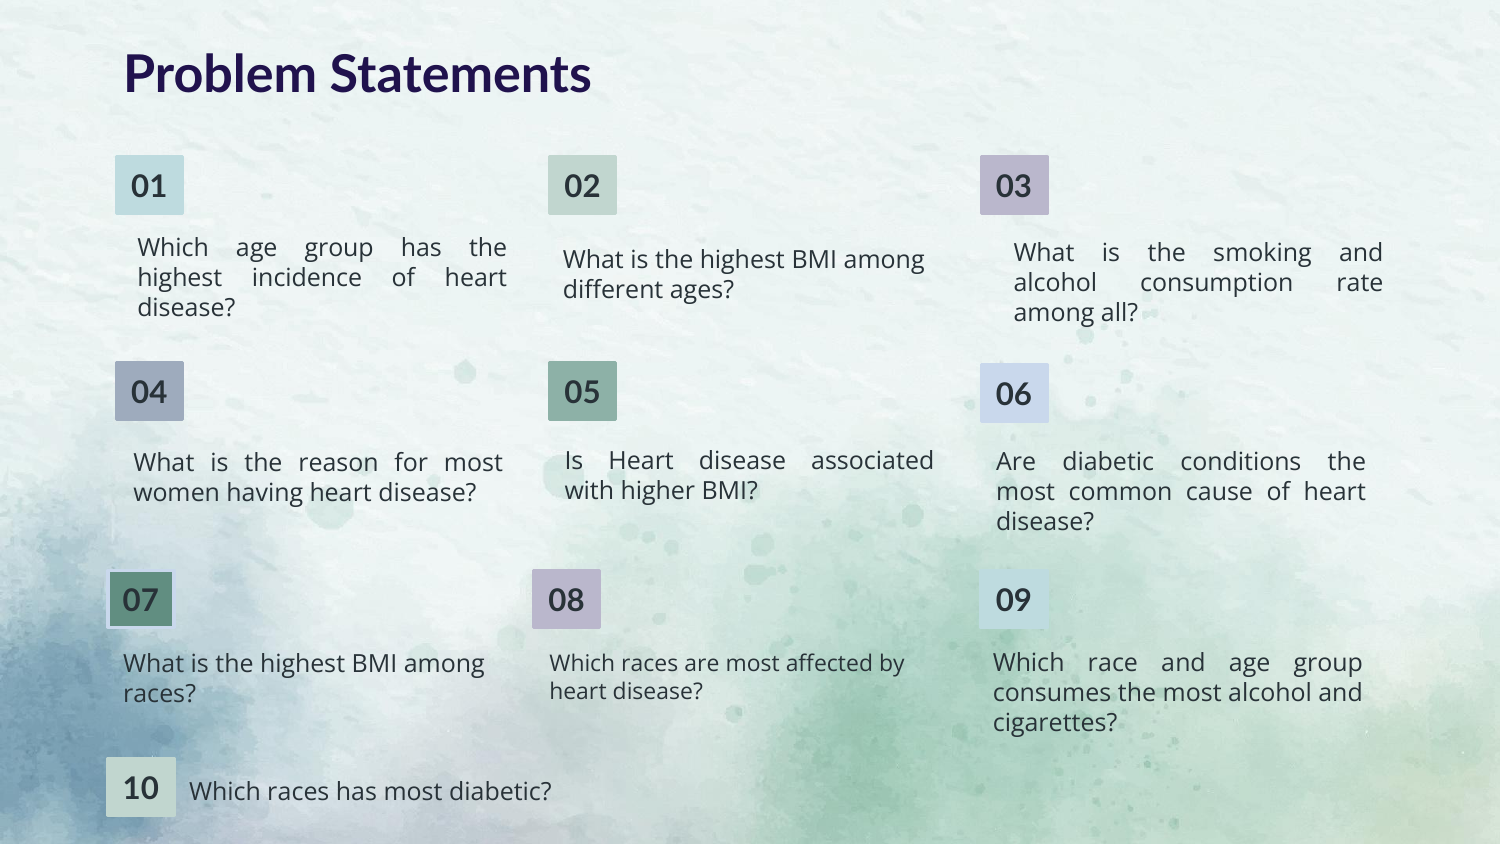

Problem Statements
01
02
03
What is the smoking and alcohol consumption rate among all?
What is the highest BMI among different ages?
Which age group has the highest incidence of heart disease?
04
05
06
What is the reason for most women having heart disease?
Is Heart disease associated with higher BMI?
Are diabetic conditions the most common cause of heart disease?
07
08
09
Which races are most affected by heart disease?
What is the highest BMI among races?
Which race and age group consumes the most alcohol and cigarettes?
Which races has most diabetic?
10